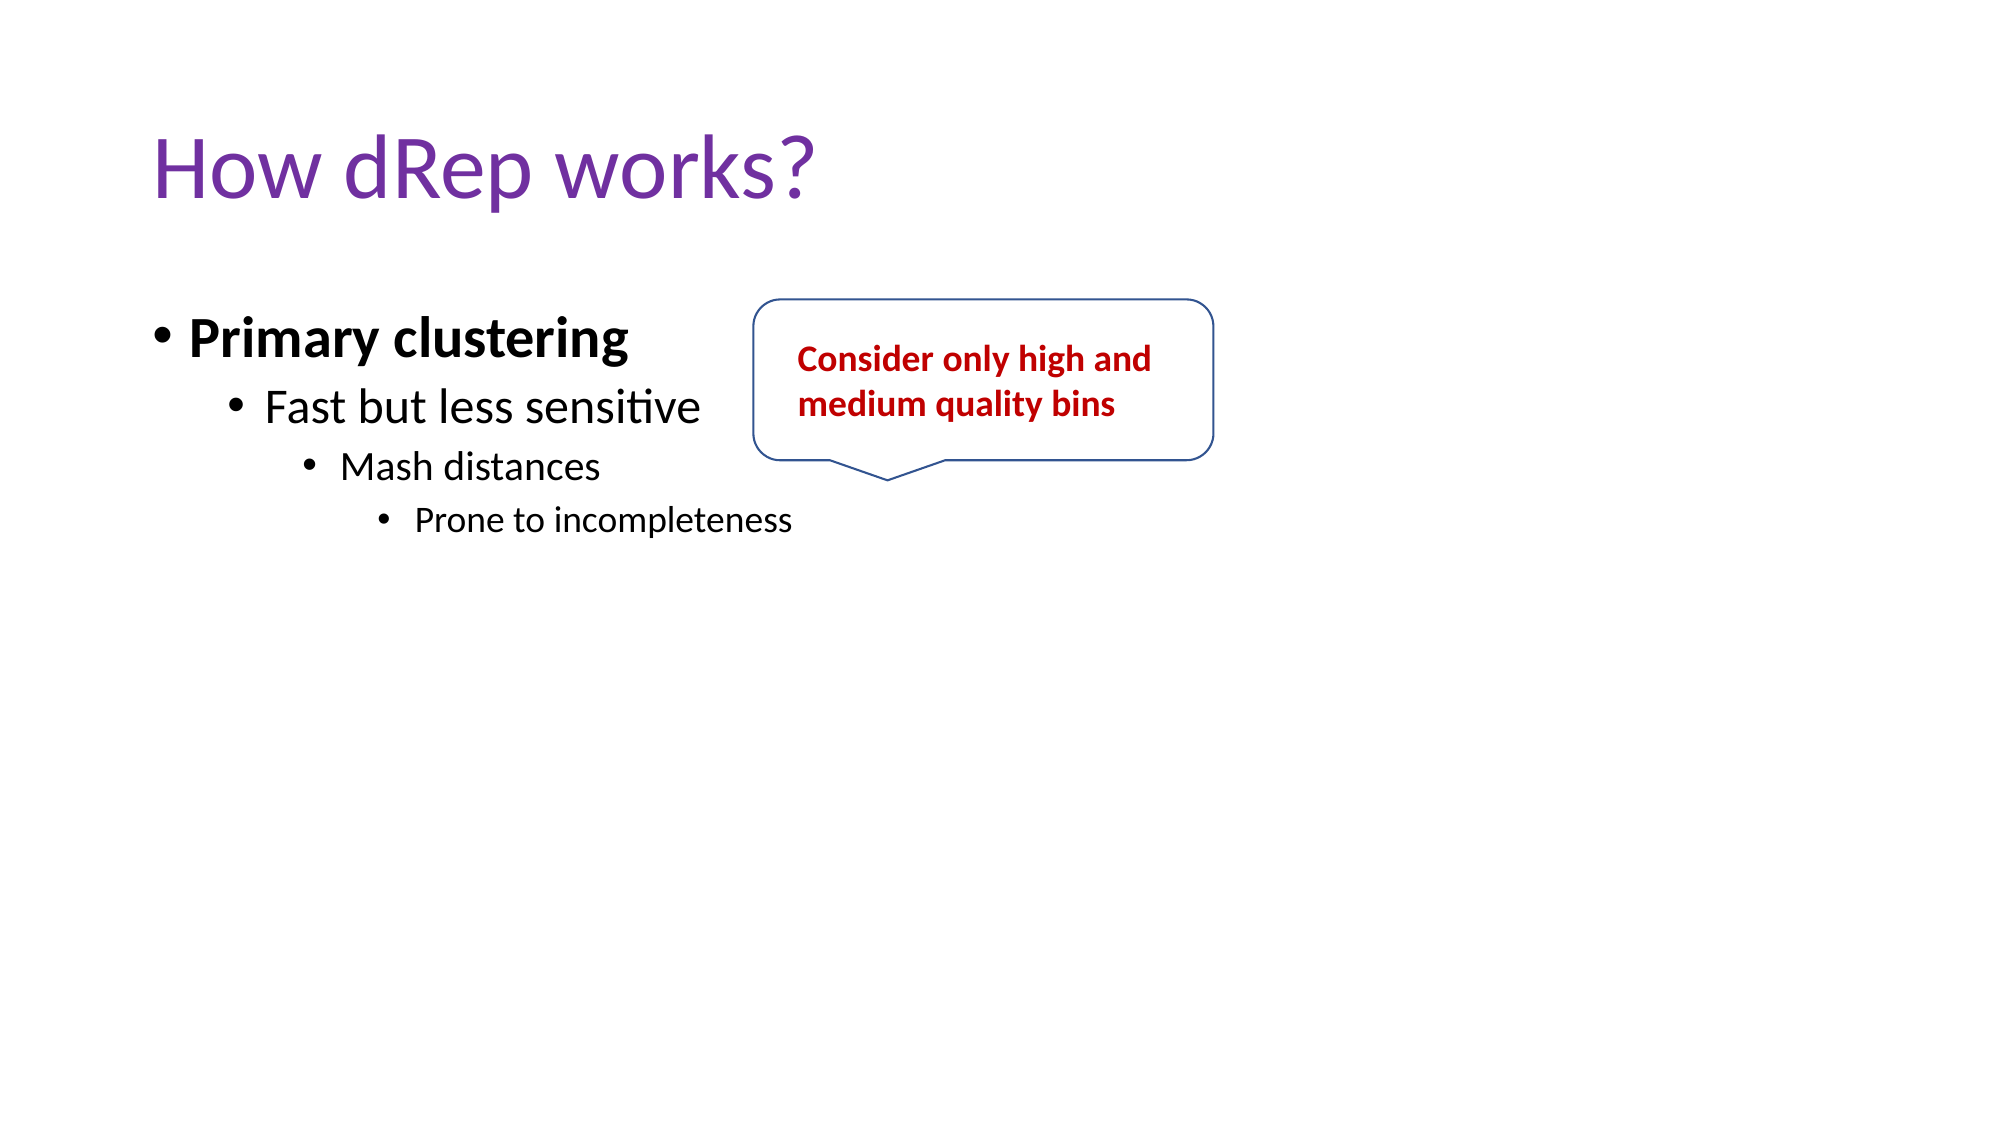

# How dRep works?
Primary clustering
Fast but less sensitive
Mash distances
Prone to incompleteness

Consider only high and medium quality bins